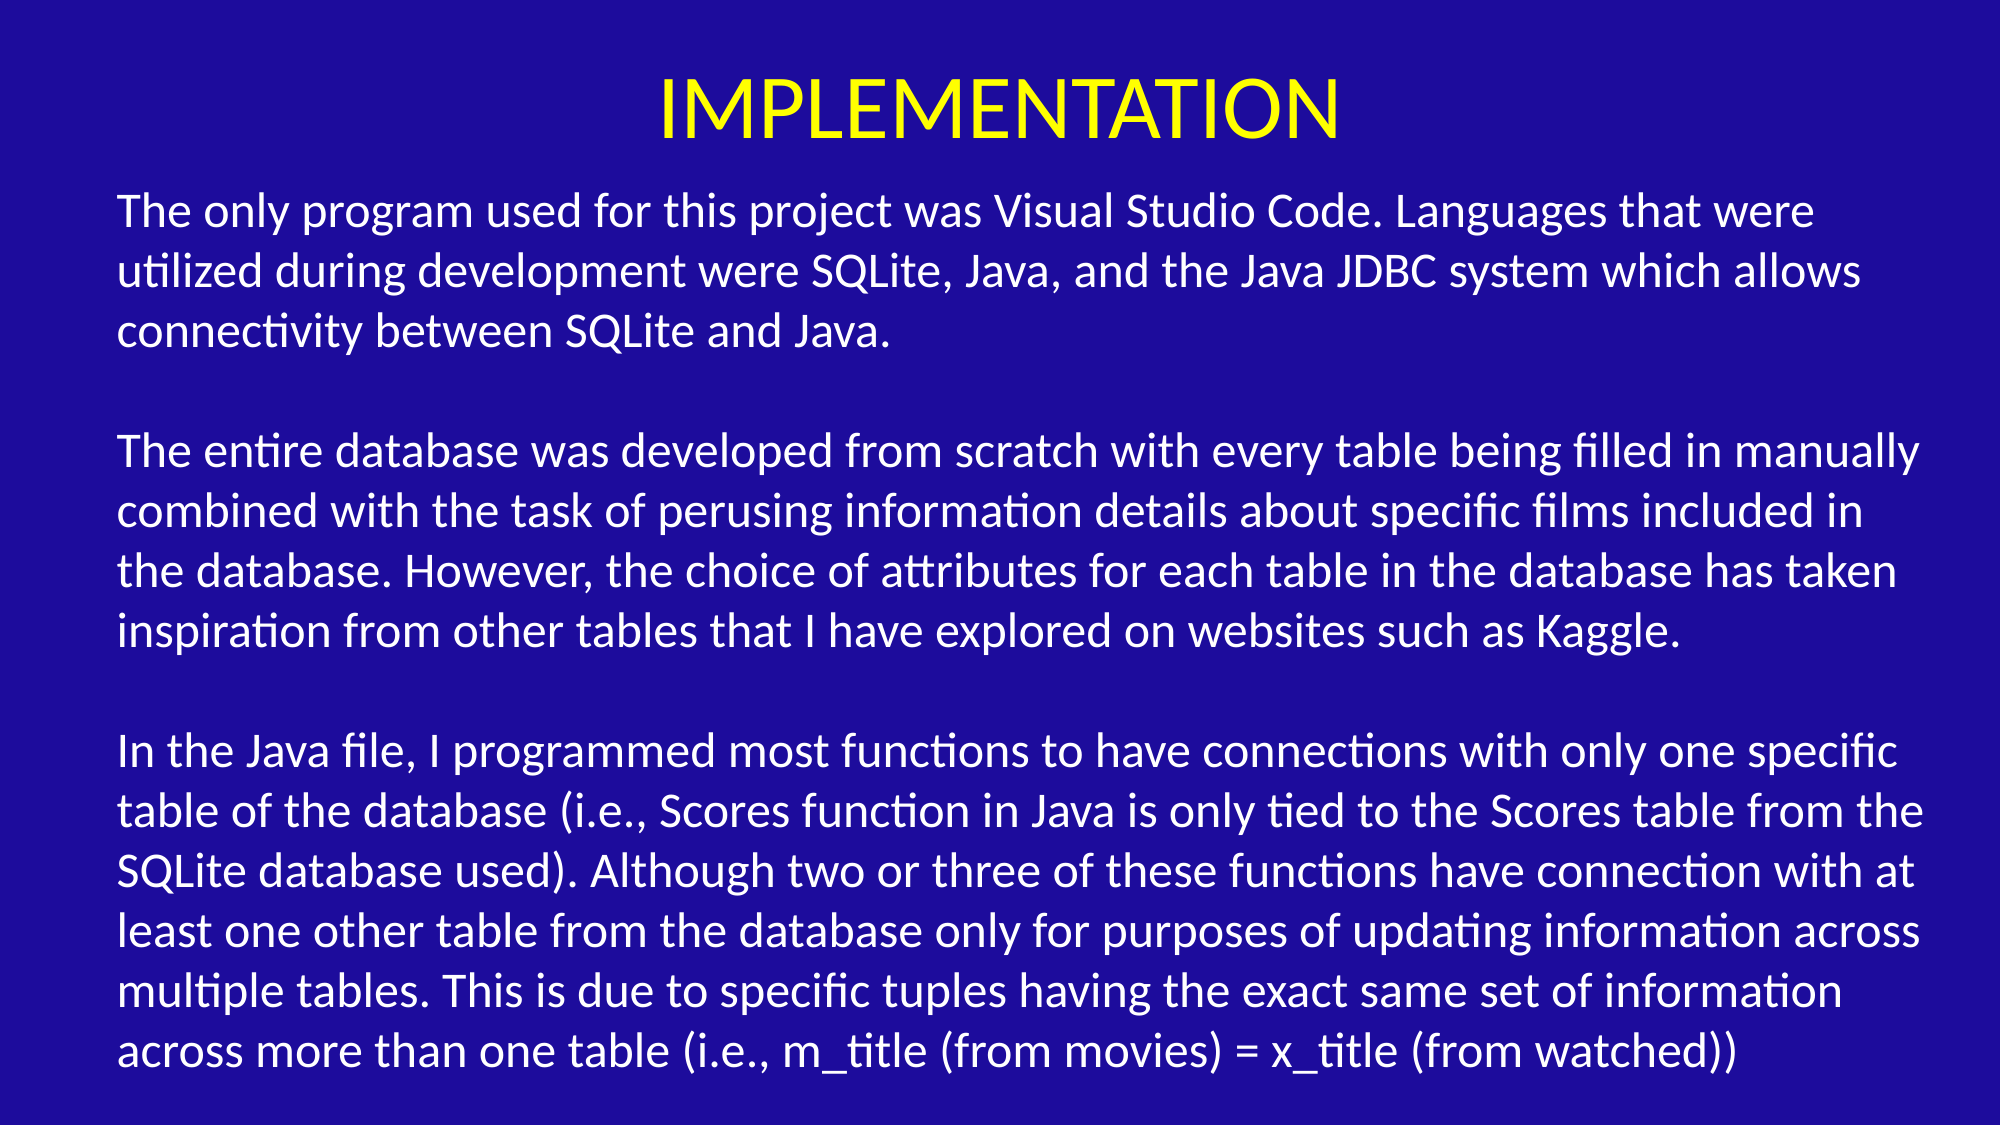

# IMPLEMENTATION
The only program used for this project was Visual Studio Code. Languages that were utilized during development were SQLite, Java, and the Java JDBC system which allows connectivity between SQLite and Java.

The entire database was developed from scratch with every table being filled in manually combined with the task of perusing information details about specific films included in the database. However, the choice of attributes for each table in the database has taken inspiration from other tables that I have explored on websites such as Kaggle.

In the Java file, I programmed most functions to have connections with only one specific table of the database (i.e., Scores function in Java is only tied to the Scores table from the SQLite database used). Although two or three of these functions have connection with at least one other table from the database only for purposes of updating information across multiple tables. This is due to specific tuples having the exact same set of information across more than one table (i.e., m_title (from movies) = x_title (from watched))